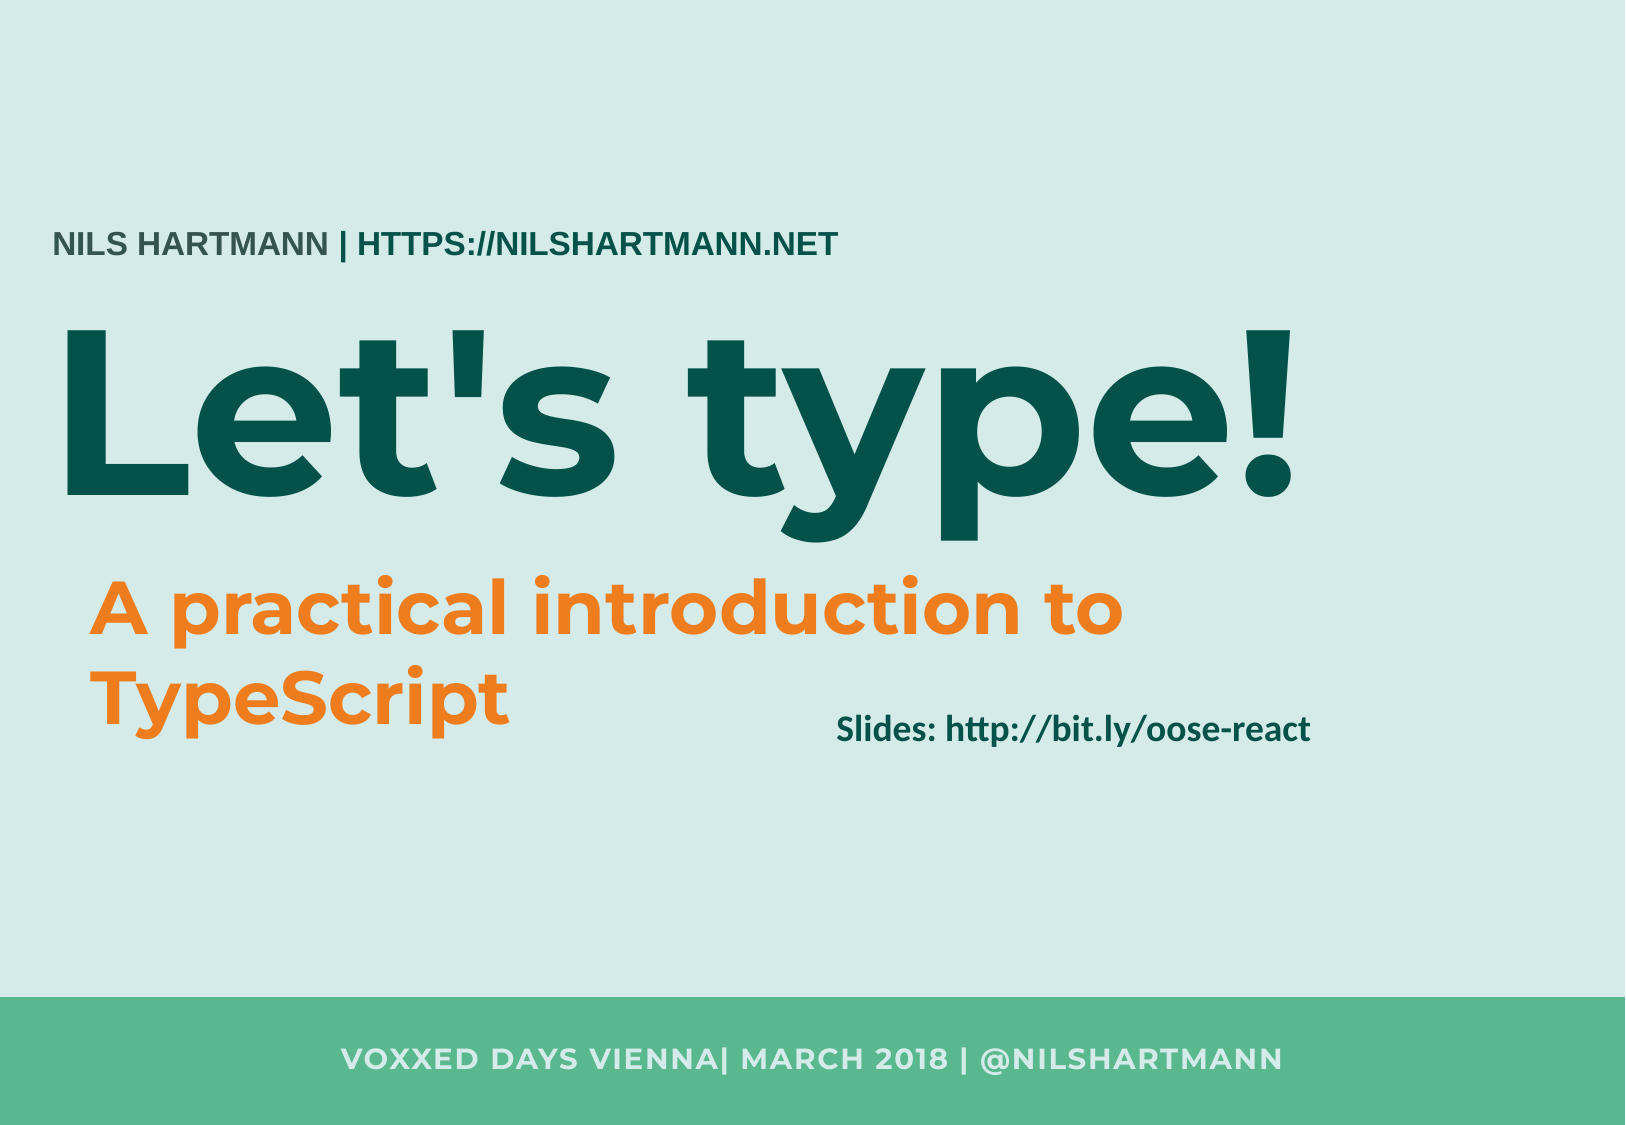

NILS HARTMANN | HTTPS://NILSHARTMANN.NET
Let's type!
A practical introduction to TypeScript
Slides: http://bit.ly/oose-react
# Voxxed DAYS VIENNA| MARCH 2018 | @nilshartmann